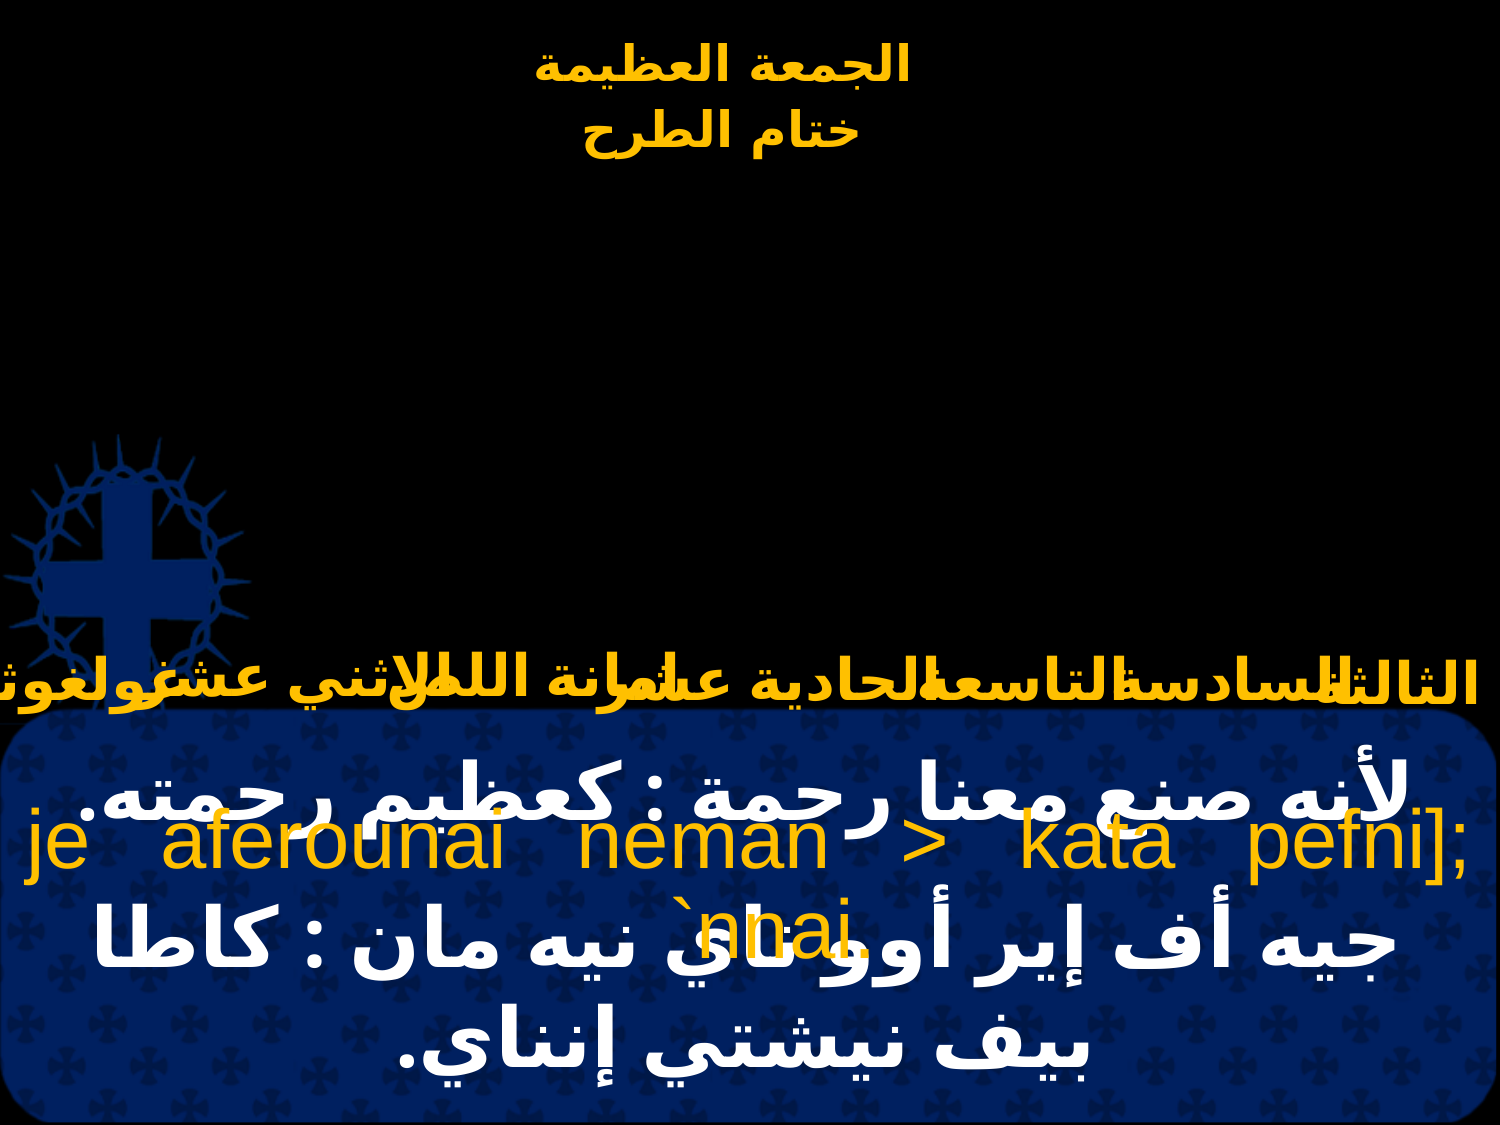

الاثني عشر
امانة اللص
غولغوثا
الحادية عشر
التاسعة
السادسة
الثالثة
# لأنه صنع معنا رحمة : كعظيم رحمته.
je   aferounai   neman   >   kata   pefni];   `nnai.
جيه أف إير أوو ناي نيه مان : كاطا بيف نيشتي إنناي.